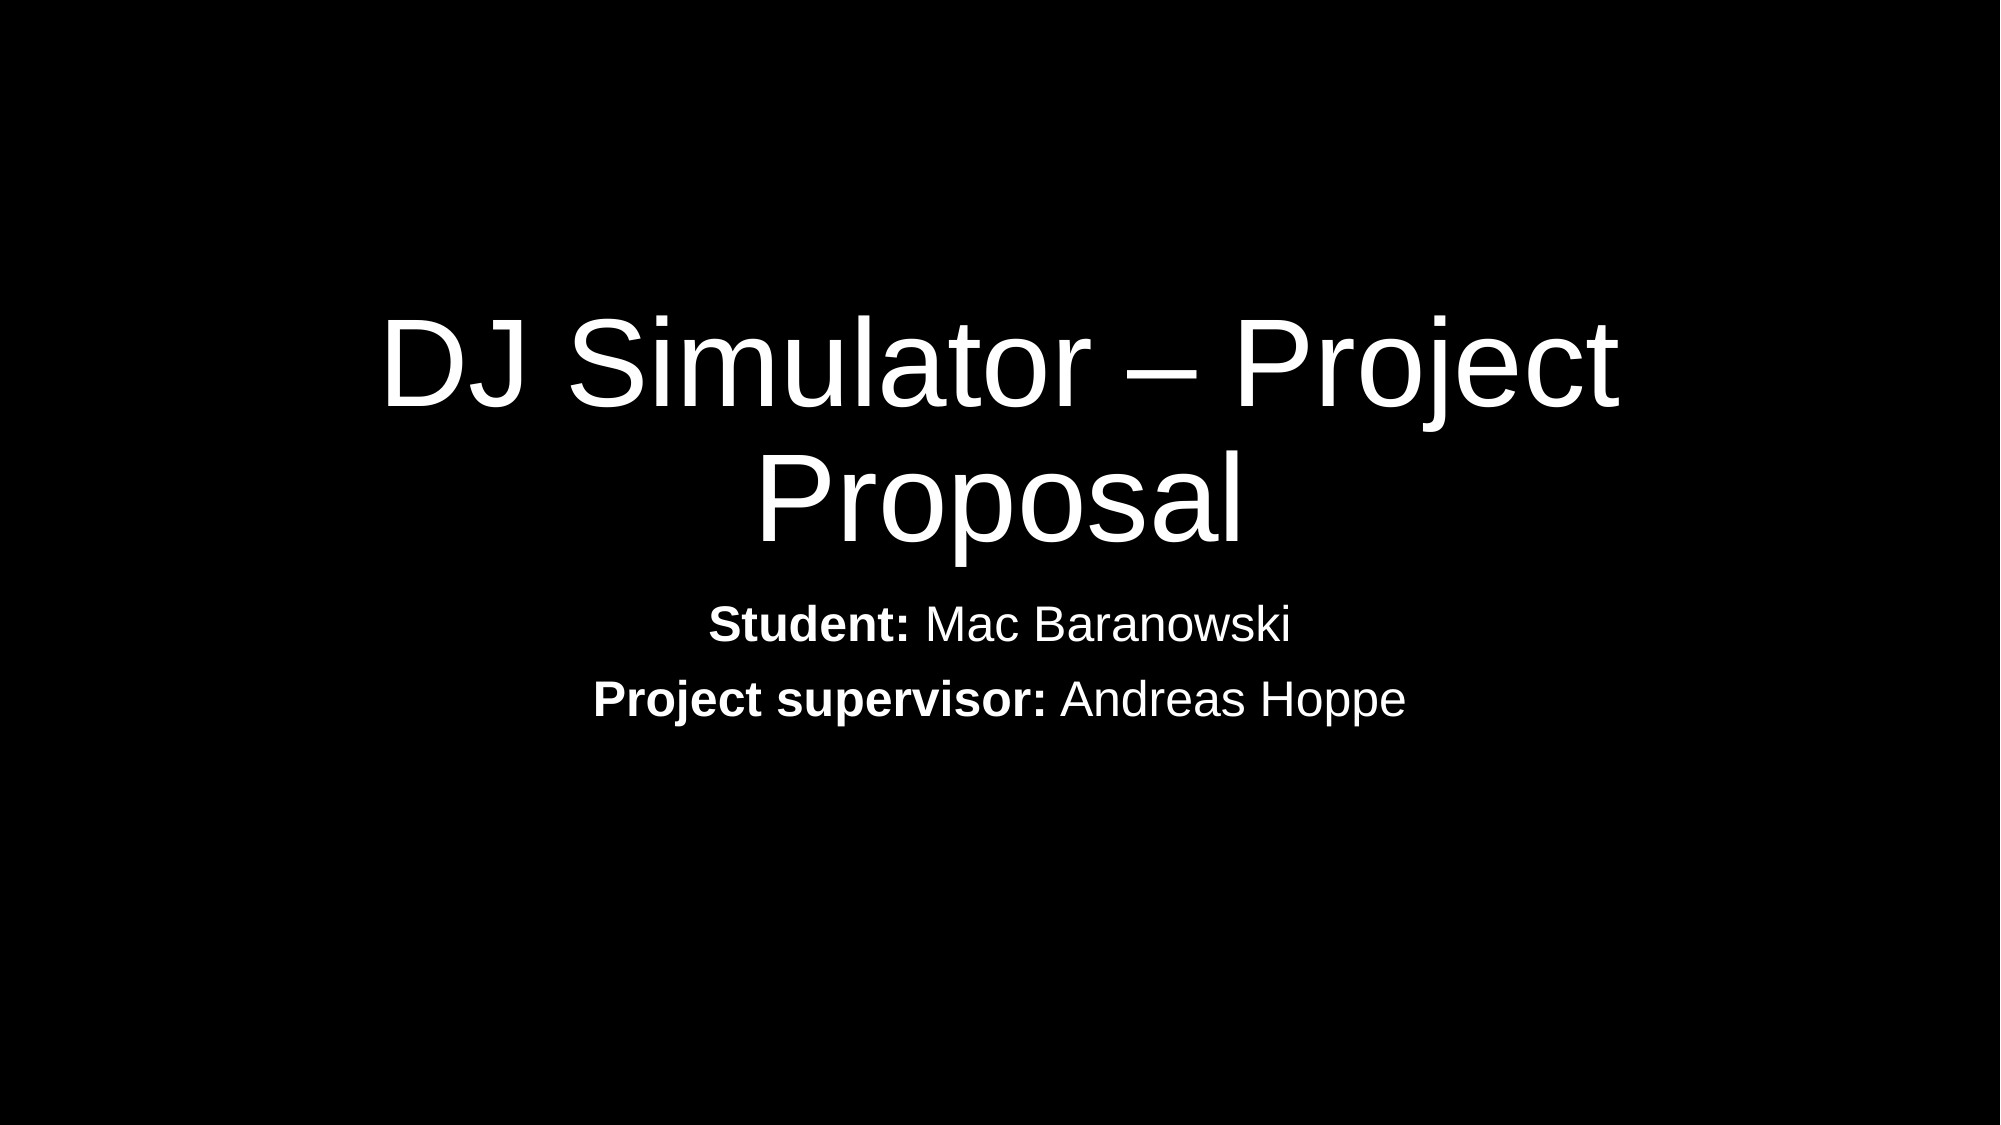

# DJ Simulator – Project Proposal
Student: Mac Baranowski
Project supervisor: Andreas Hoppe